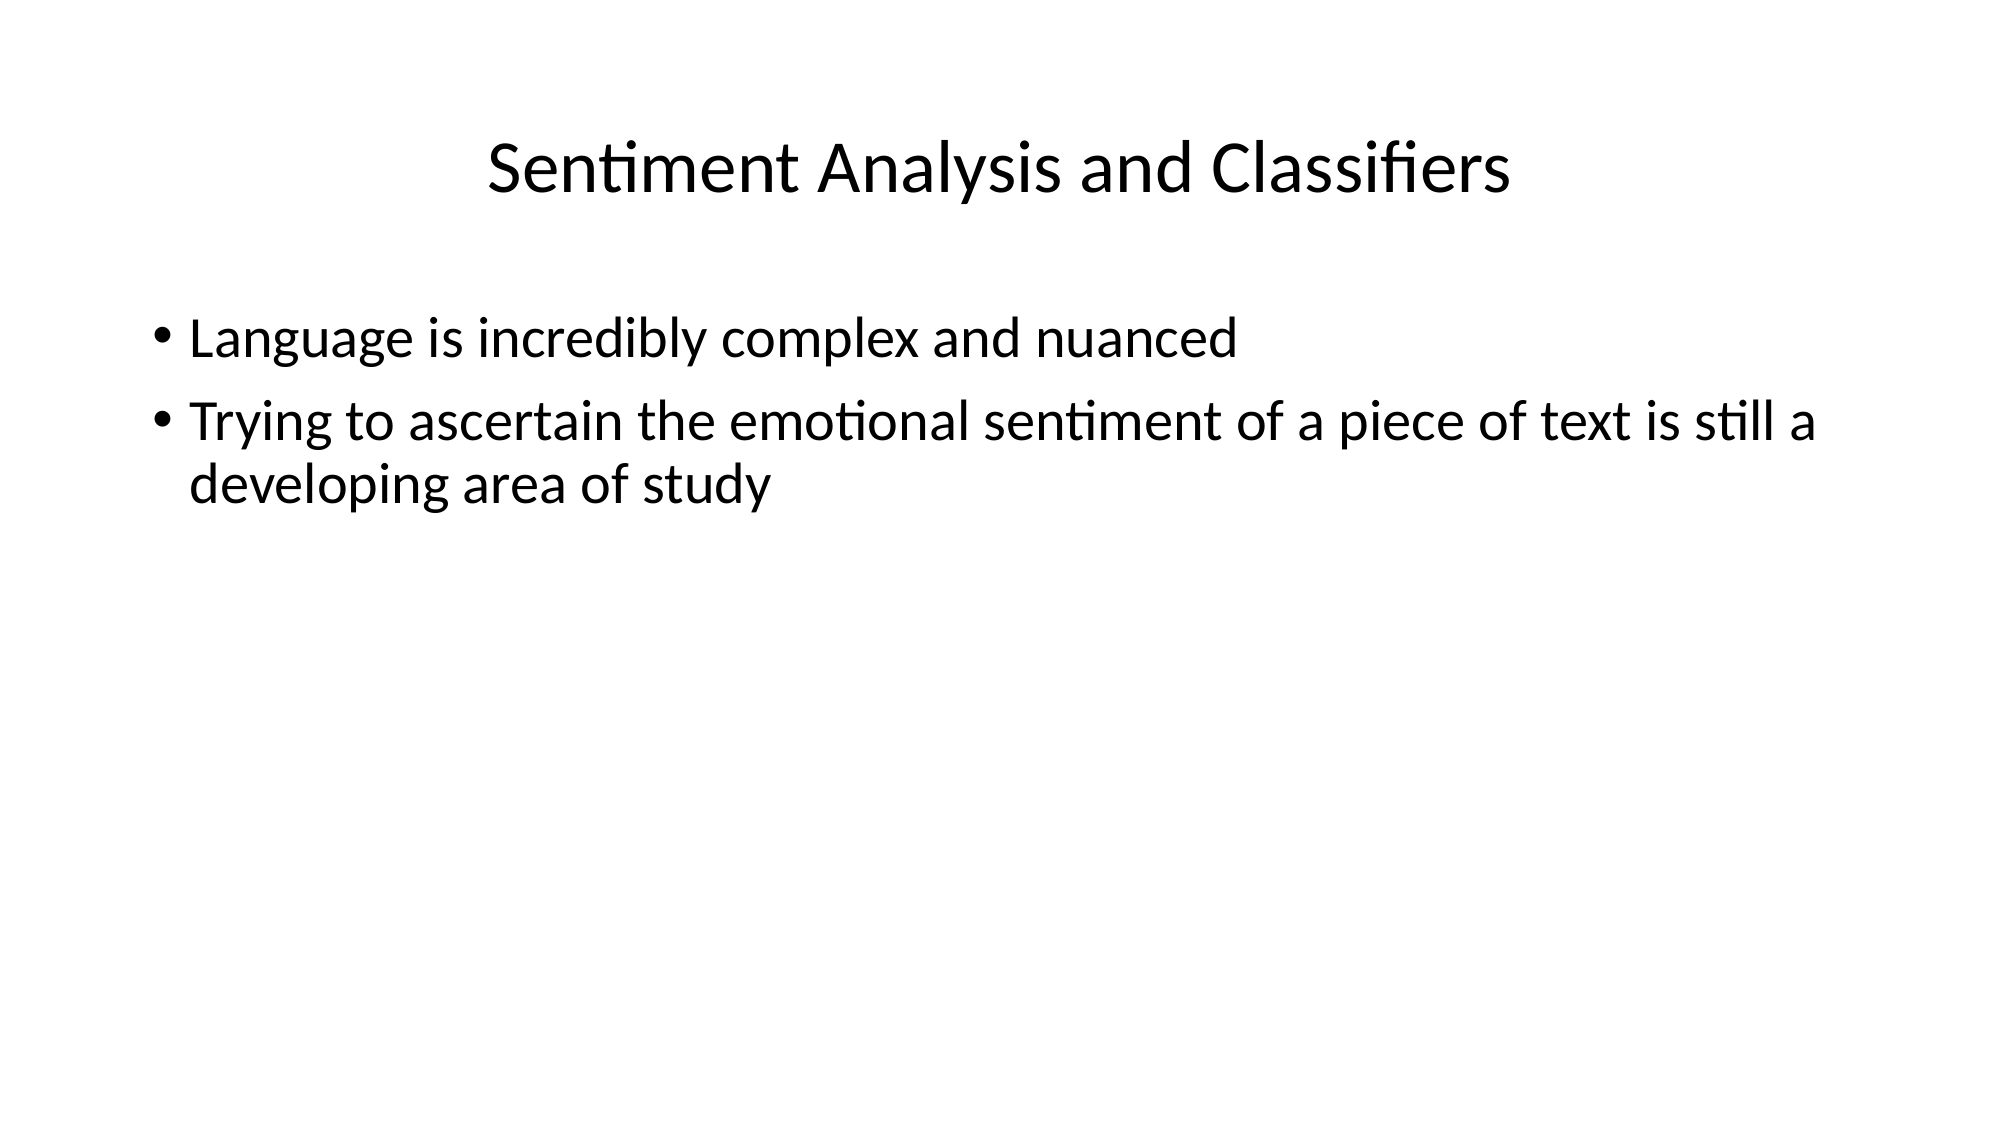

# Sentiment Analysis and Classifiers
Language is incredibly complex and nuanced
Trying to ascertain the emotional sentiment of a piece of text is still a developing area of study